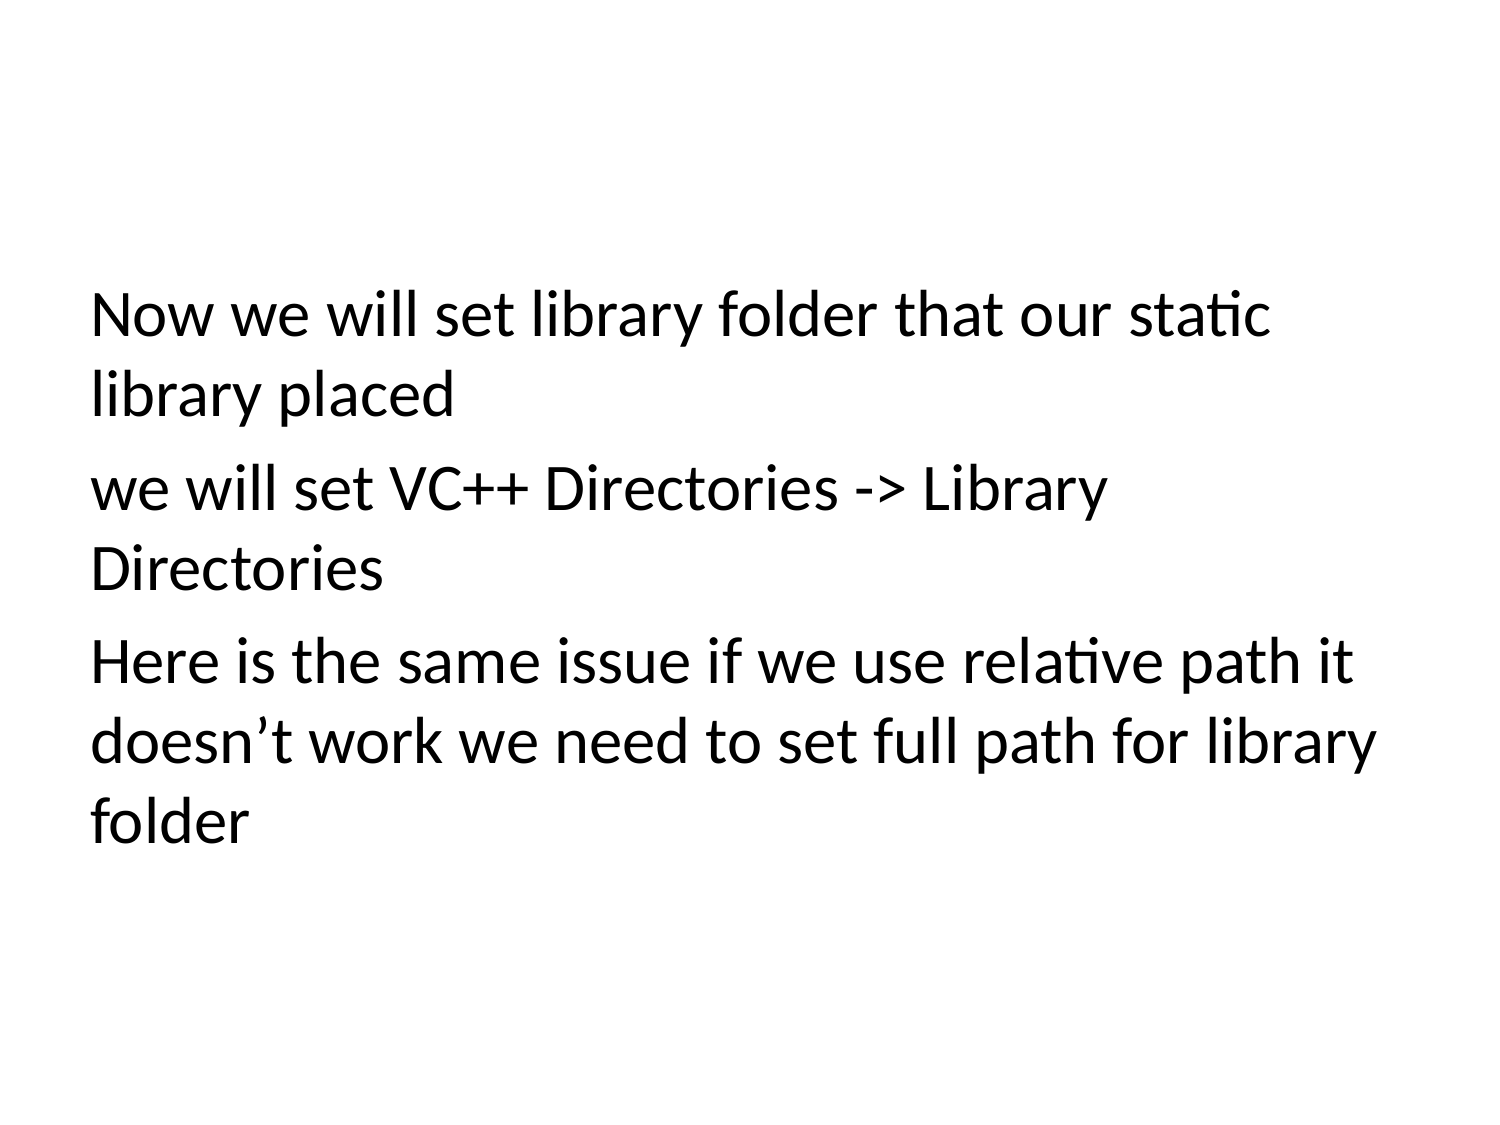

Now we will set library folder that our static library placed
we will set VC++ Directories -> Library Directories
Here is the same issue if we use relative path it doesn’t work we need to set full path for library folder